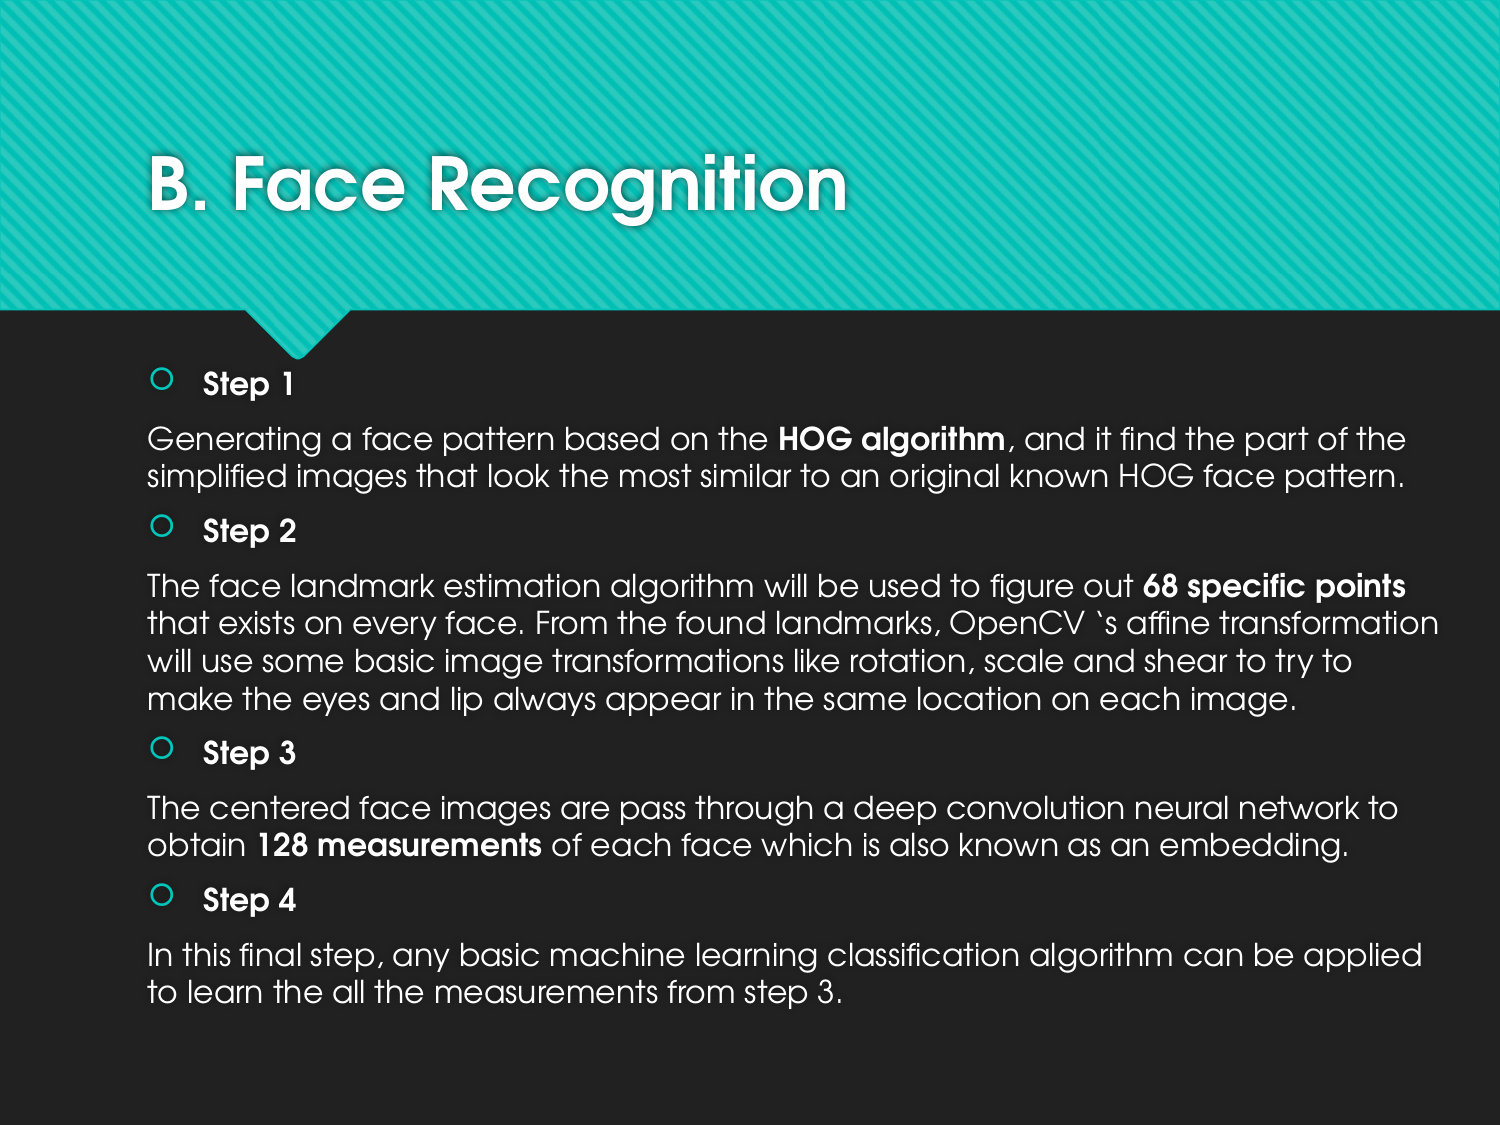

# B. Face Recognition
Step 1
Generating a face pattern based on the HOG algorithm, and it find the part of the simplified images that look the most similar to an original known HOG face pattern.
Step 2
The face landmark estimation algorithm will be used to figure out 68 specific points that exists on every face. From the found landmarks, OpenCV ‘s affine transformation will use some basic image transformations like rotation, scale and shear to try to make the eyes and lip always appear in the same location on each image.
Step 3
The centered face images are pass through a deep convolution neural network to obtain 128 measurements of each face which is also known as an embedding.
Step 4
In this final step, any basic machine learning classification algorithm can be applied to learn the all the measurements from step 3.